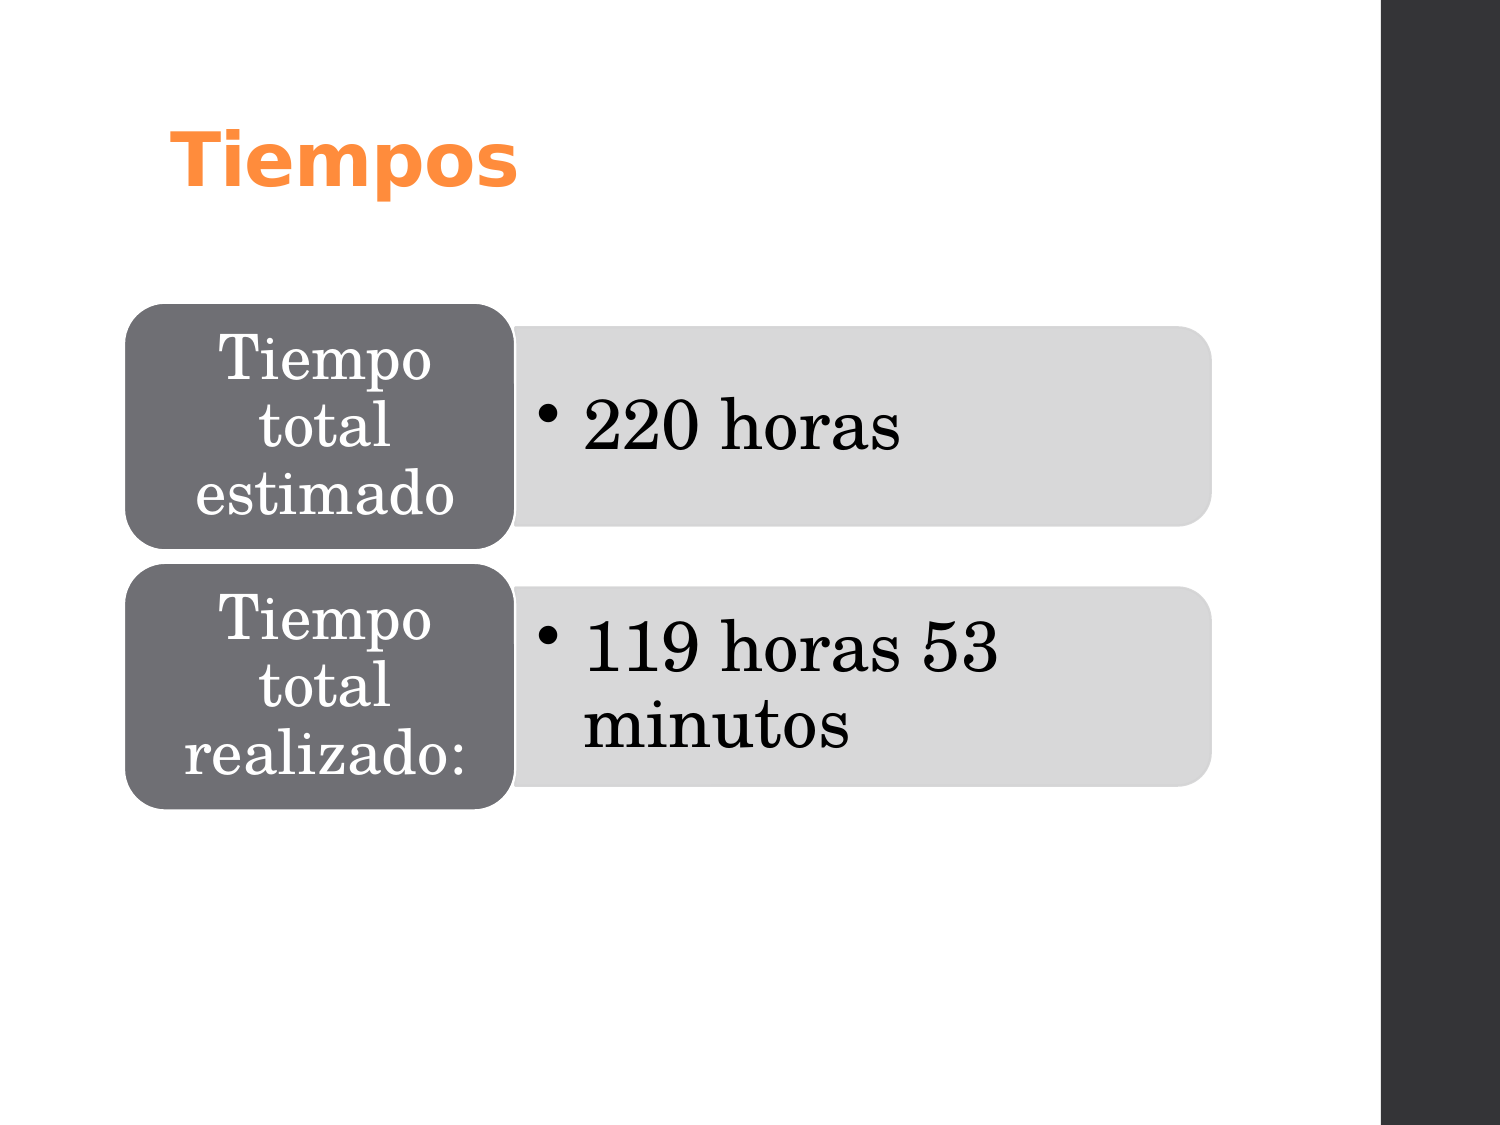

# Tiempos
220 horas
Tiempo total estimado
119 horas 53 minutos
Tiempo total realizado: